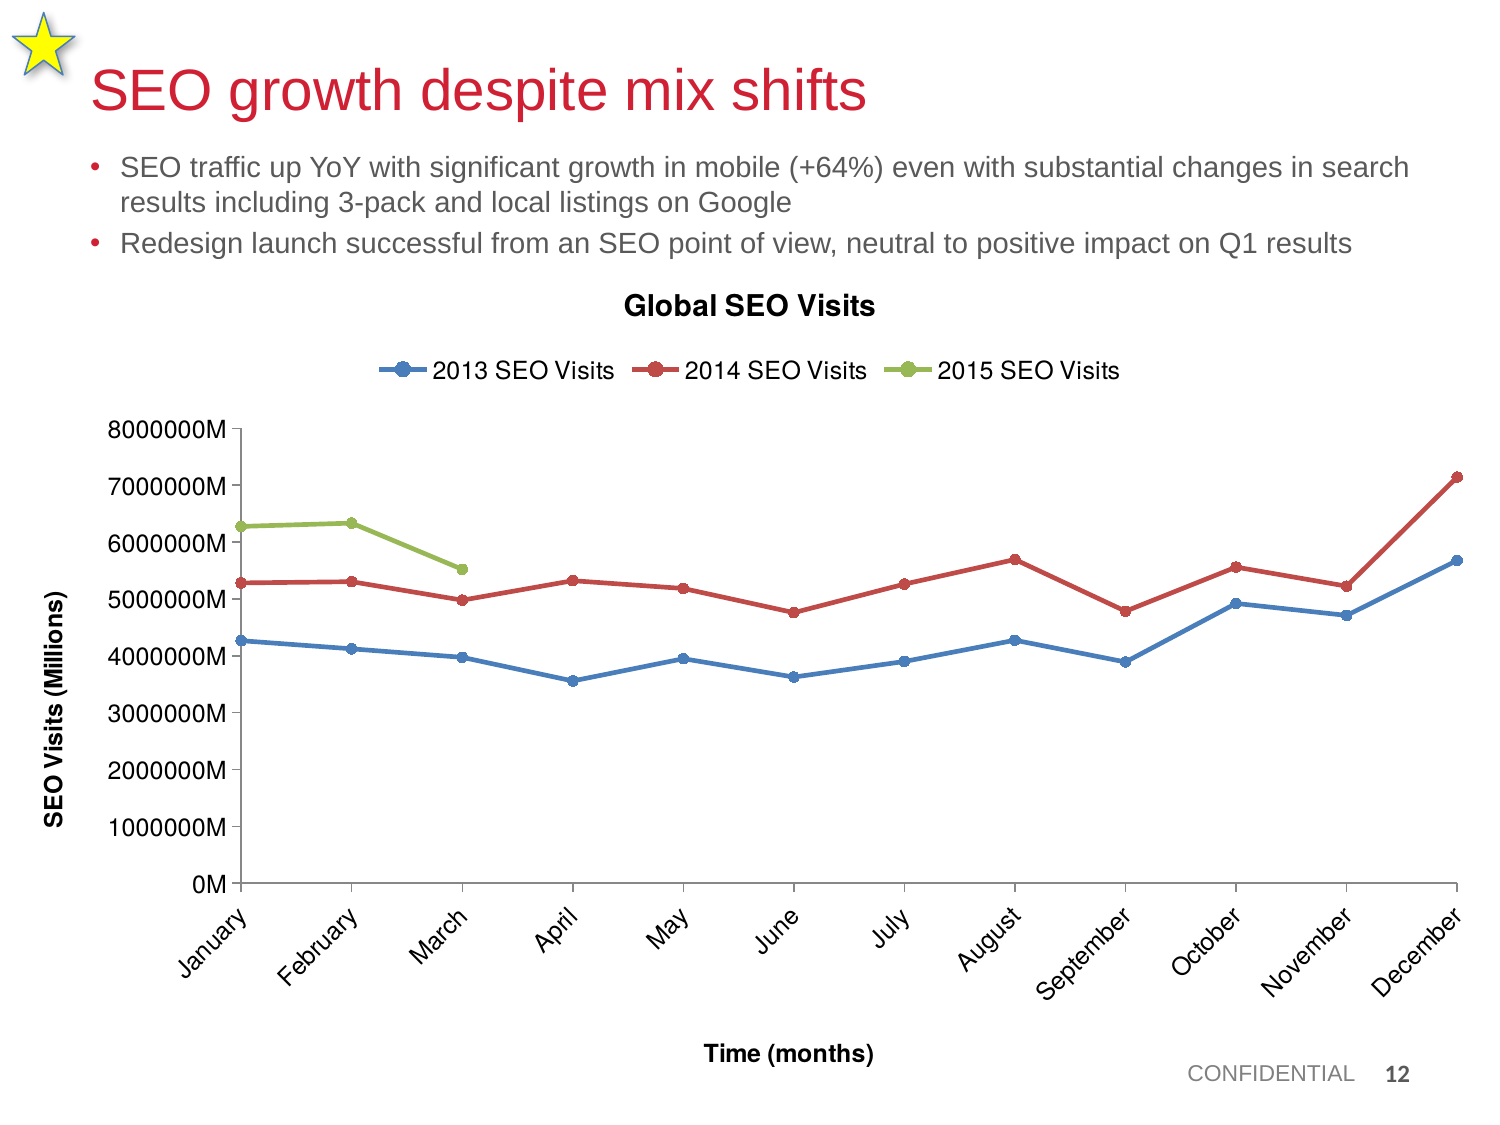

SEO growth despite mix shifts
SEO traffic up YoY with significant growth in mobile (+64%) even with substantial changes in search results including 3-pack and local listings on Google
Redesign launch successful from an SEO point of view, neutral to positive impact on Q1 results

### Chart: Global SEO Visits

| Category | 2013 SEO Visits | 2014 SEO Visits | 2015 SEO Visits |
|---|---|---|---|
| January | 4264714.0 | 5280372.0 | 6274150.0 |
| February | 4121148.0 | 5301545.0 | 6331985.0 |
| March | 3972118.0 | 4976874.0 | 5519375.0 |
| April | 3555870.0 | 5319868.0 | None |
| May | 3947730.0 | 5183084.0 | None |
| June | 3624279.0 | 4757571.0 | None |
| July | 3899734.0 | 5259426.0 | None |
| August | 4273192.0 | 5692302.0 | None |
| September | 3889766.0 | 4783313.0 | None |
| October | 4919600.0 | 5558645.0 | None |
| November | 4709595.0 | 5222682.0 | None |
| December | 5675829.0 | 7140299.0 | None |
12